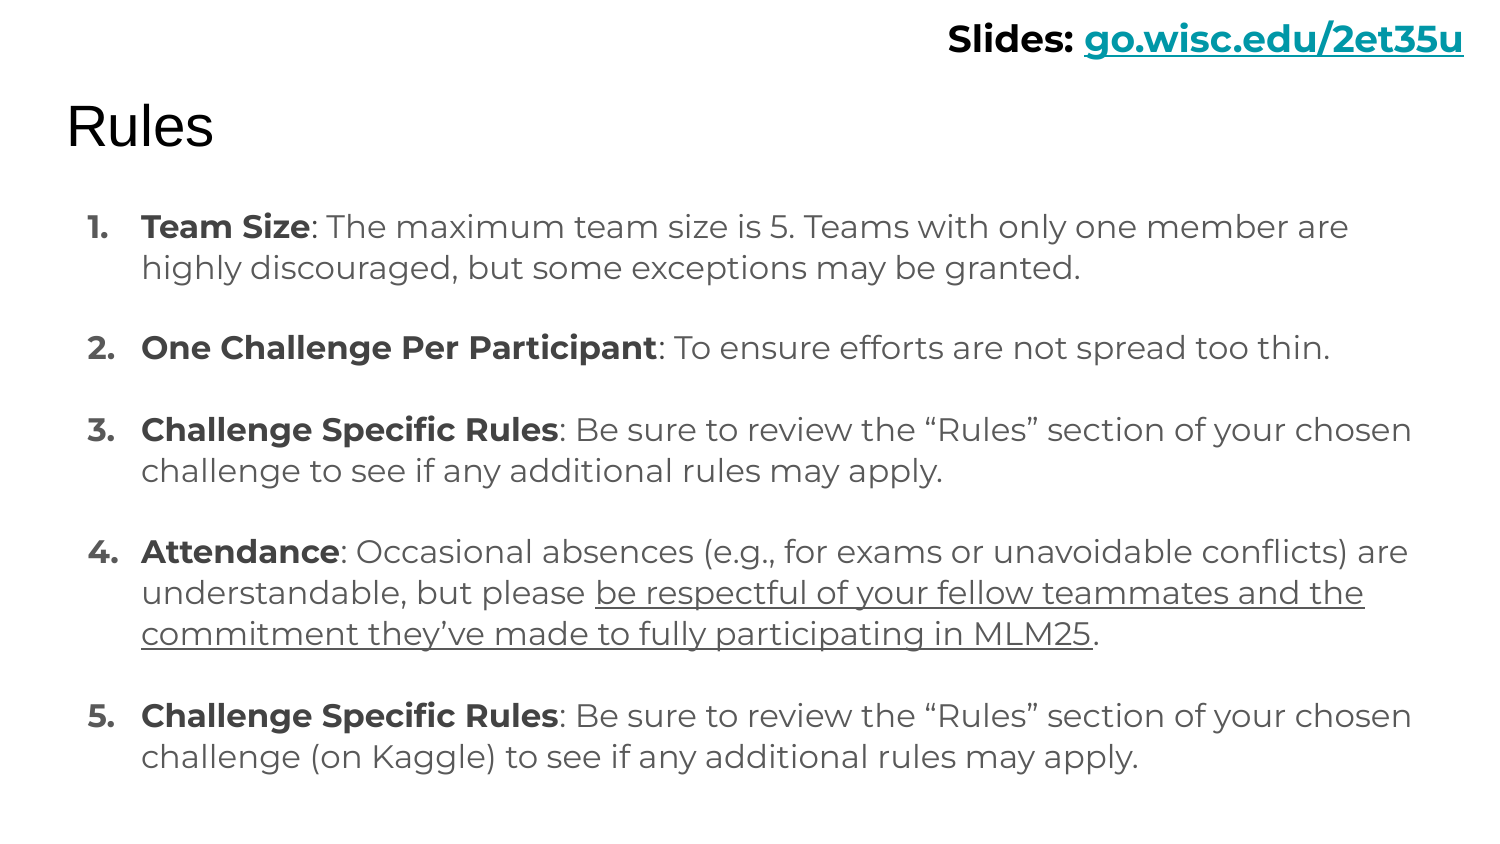

Slides: go.wisc.edu/2et35u
# Rules
Team Size: The maximum team size is 5. Teams with only one member are highly discouraged, but some exceptions may be granted.
One Challenge Per Participant: To ensure efforts are not spread too thin.
Challenge Specific Rules: Be sure to review the “Rules” section of your chosen challenge to see if any additional rules may apply.
Attendance: Occasional absences (e.g., for exams or unavoidable conflicts) are understandable, but please be respectful of your fellow teammates and the commitment they’ve made to fully participating in MLM25.
Challenge Specific Rules: Be sure to review the “Rules” section of your chosen challenge (on Kaggle) to see if any additional rules may apply.